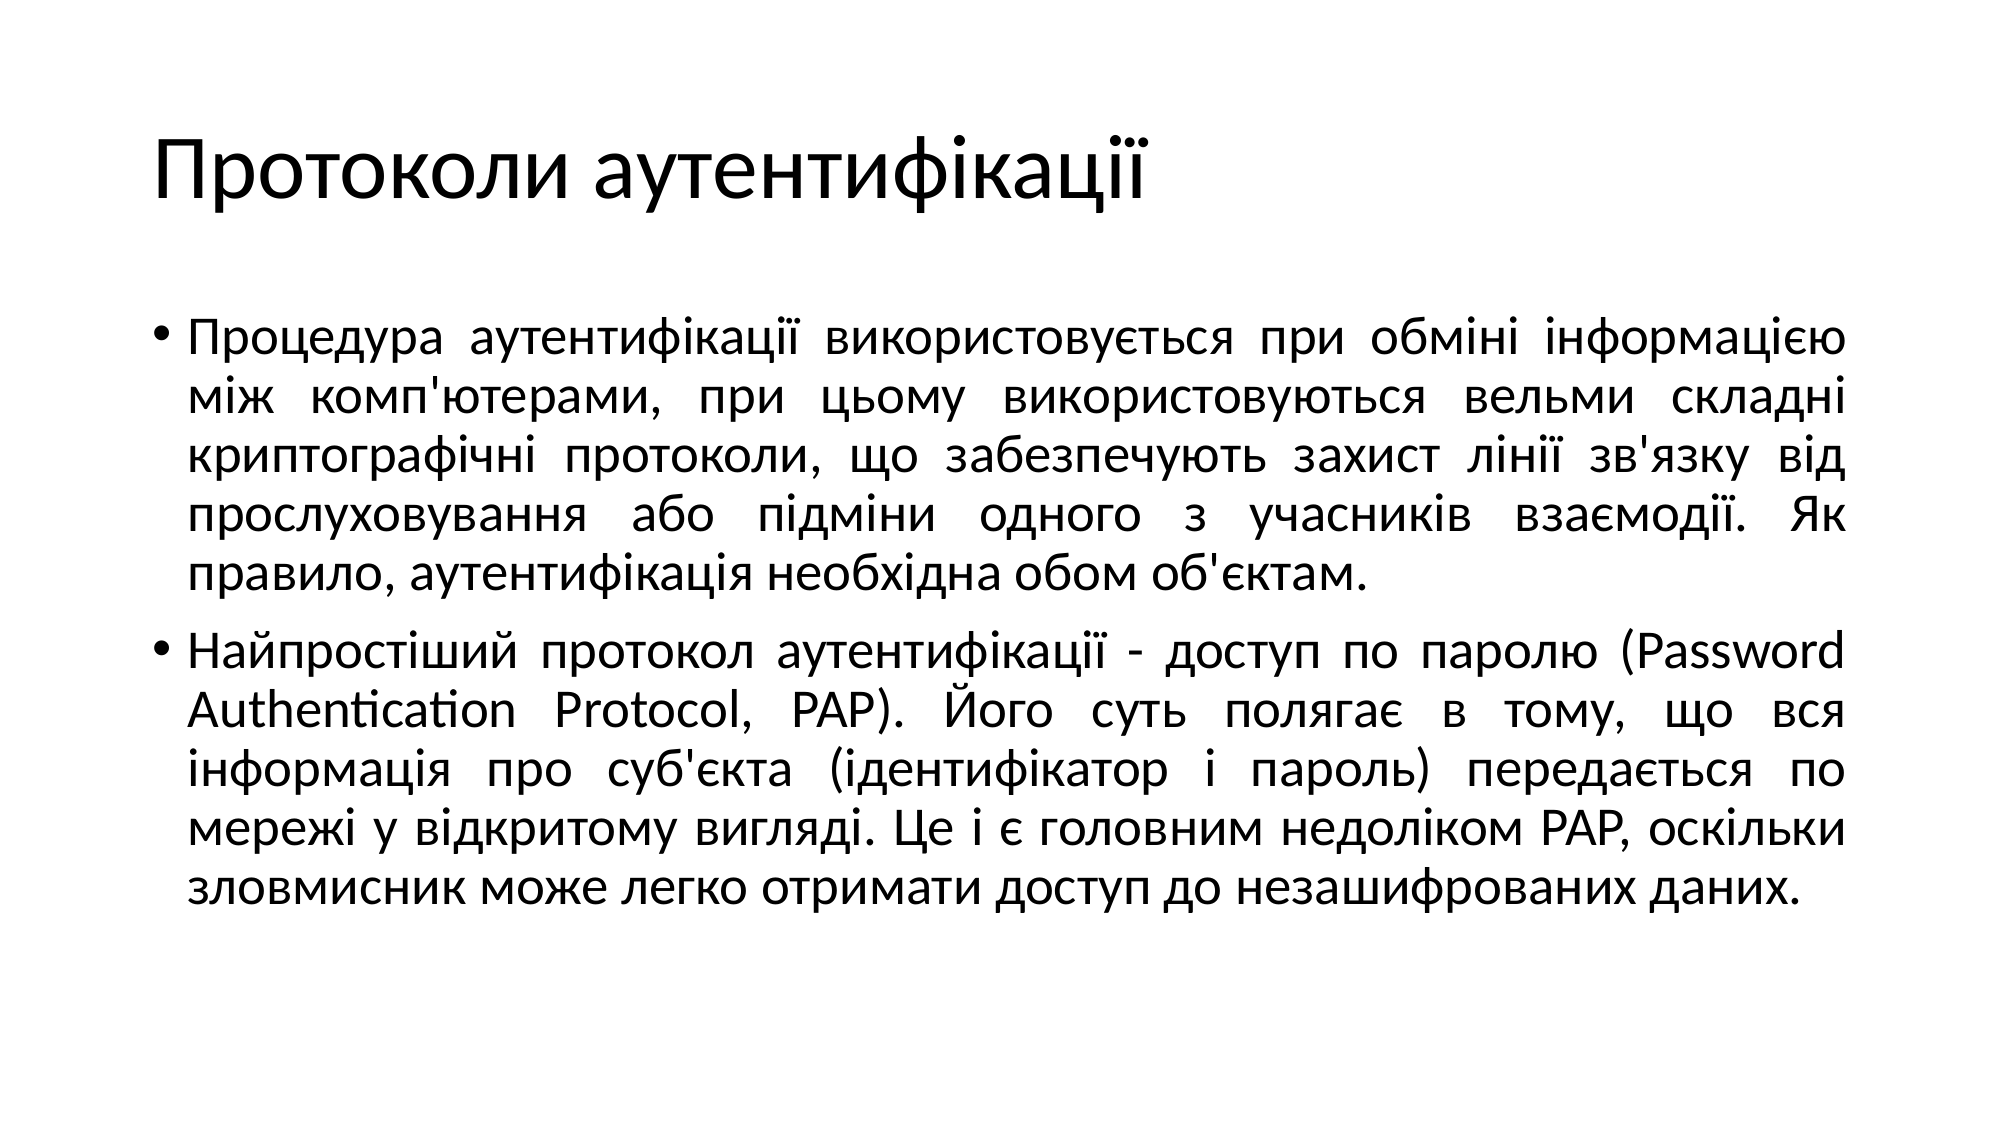

# Протоколи аутентифікації
Процедура аутентифікації використовується при обміні інформацією між комп'ютерами, при цьому використовуються вельми складні криптографічні протоколи, що забезпечують захист лінії зв'язку від прослуховування або підміни одного з учасників взаємодії. Як правило, аутентифікація необхідна обом об'єктам.
Найпростіший протокол аутентифікації - доступ по паролю (Password Authentication Protocol, PAP). Його суть полягає в тому, що вся інформація про суб'єкта (ідентифікатор і пароль) передається по мережі у відкритому вигляді. Це і є головним недоліком PAP, оскільки зловмисник може легко отримати доступ до незашифрованих даних.